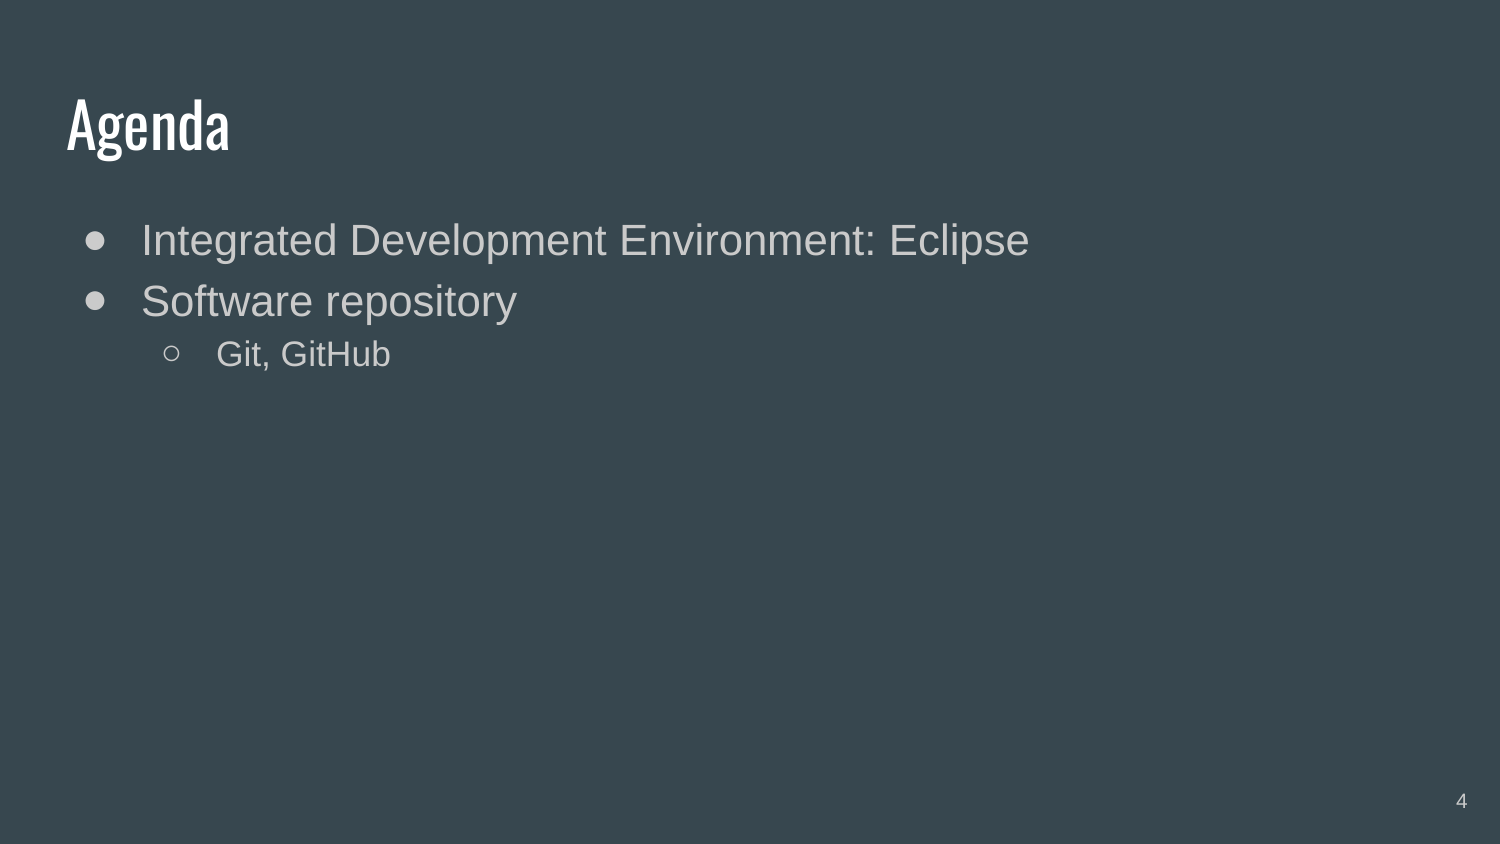

# Agenda
Integrated Development Environment: Eclipse
Software repository
Git, GitHub
4